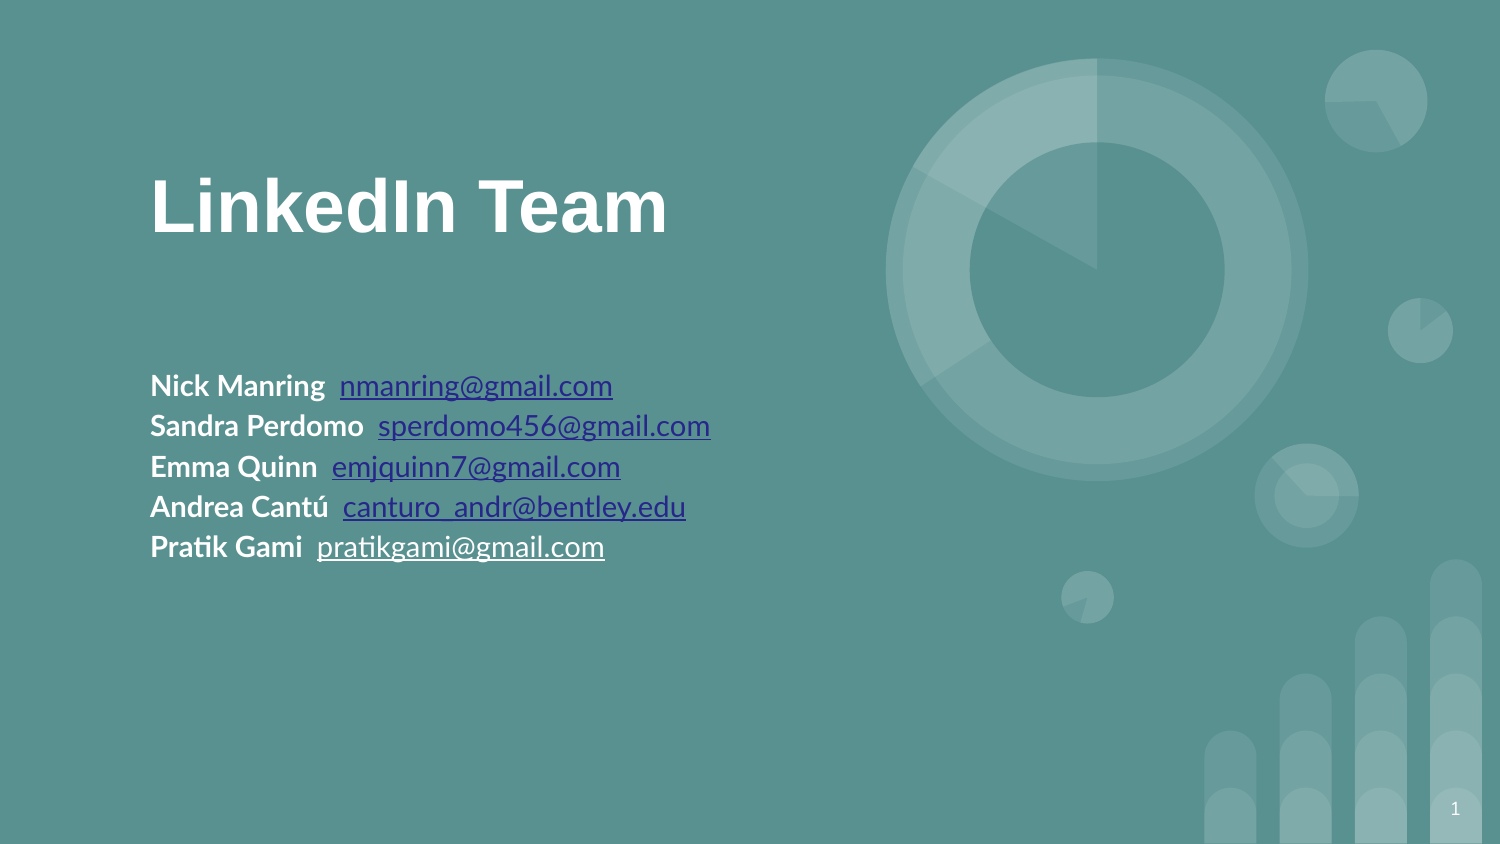

# LinkedIn Team
Nick Manring  nmanring@gmail.com
Sandra Perdomo  sperdomo456@gmail.com
Emma Quinn  emjquinn7@gmail.com
Andrea Cantú  canturo_andr@bentley.edu
Pratik Gami  pratikgami@gmail.com

1